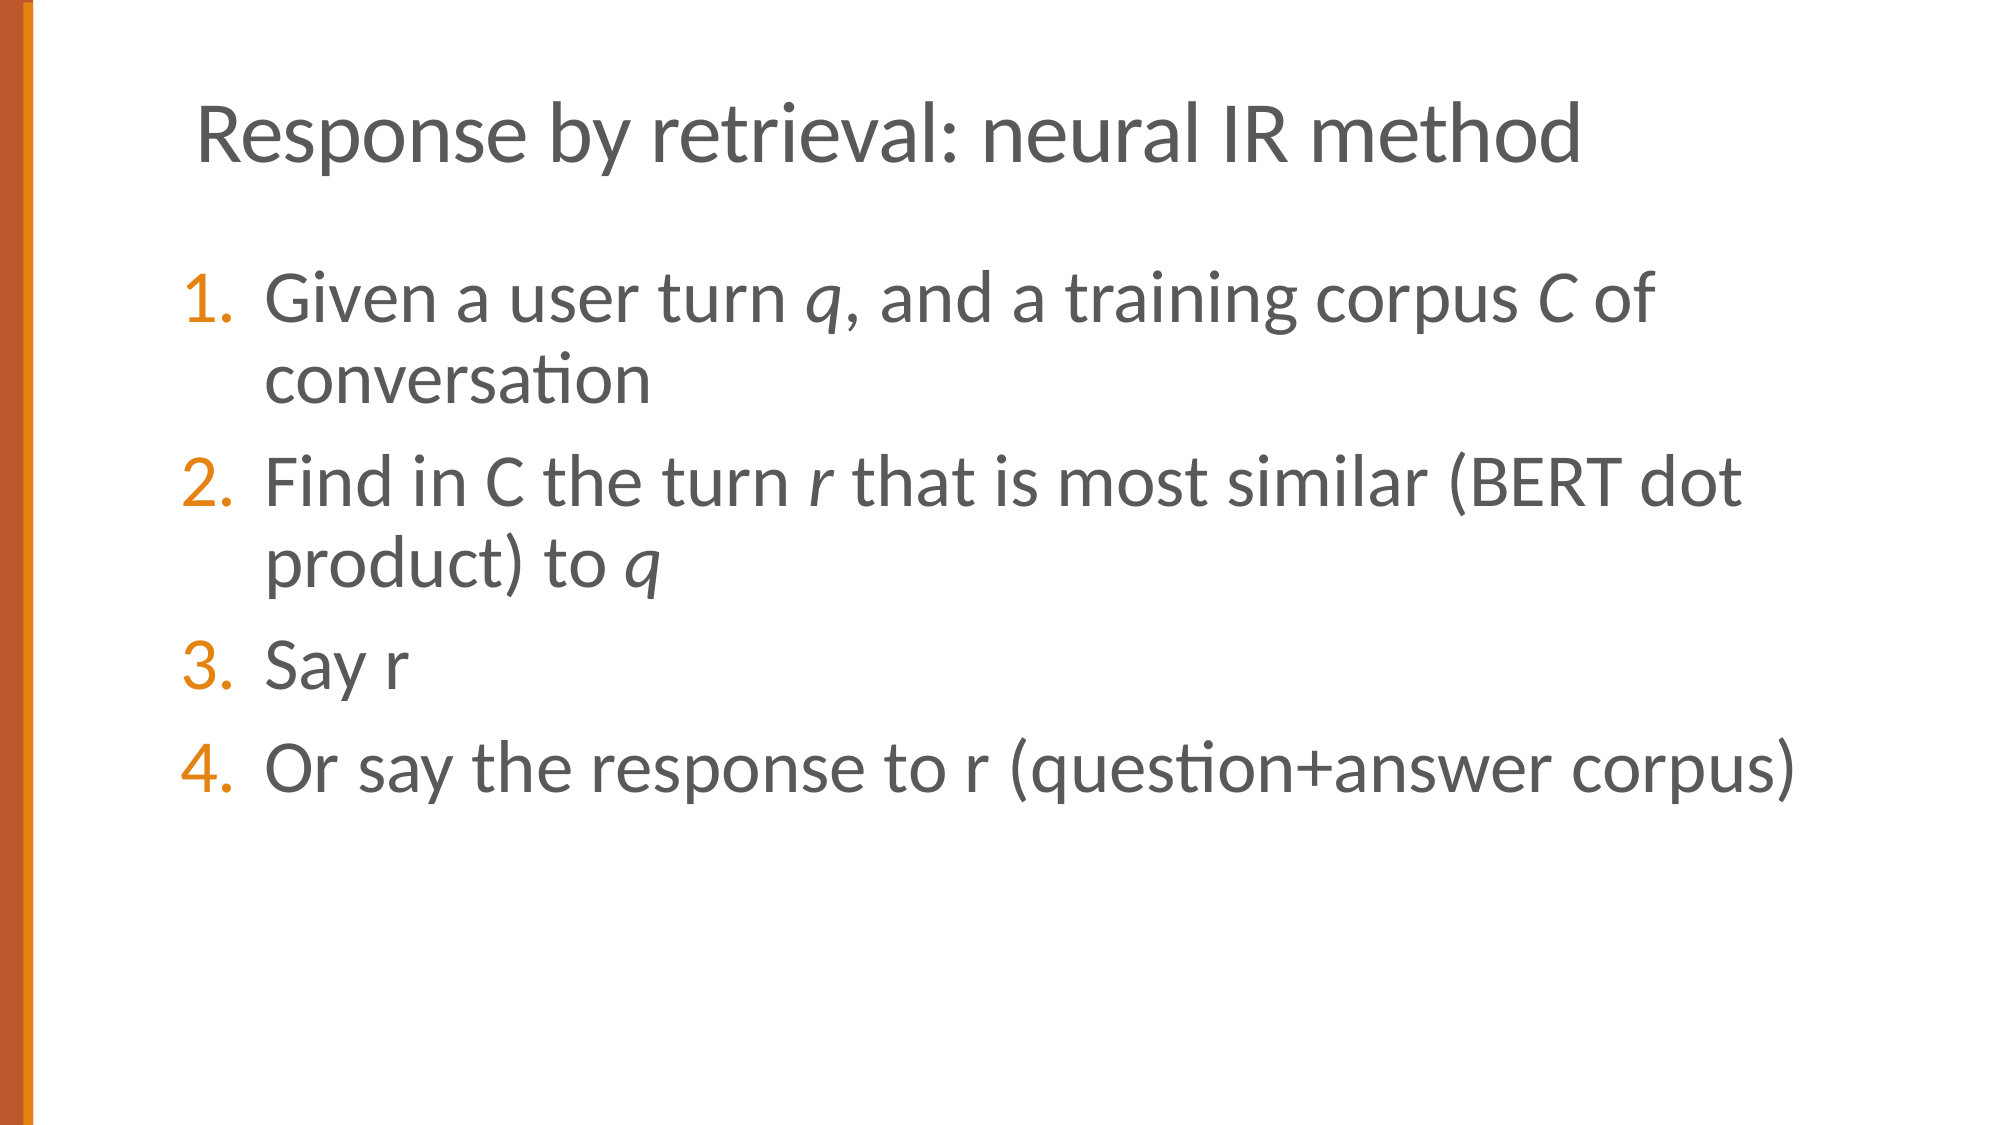

# Response by retrieval: neural IR method
Given a user turn q, and a training corpus C of conversation
Find in C the turn r that is most similar (BERT dot product) to q
Say r
Or say the response to r (question+answer corpus)